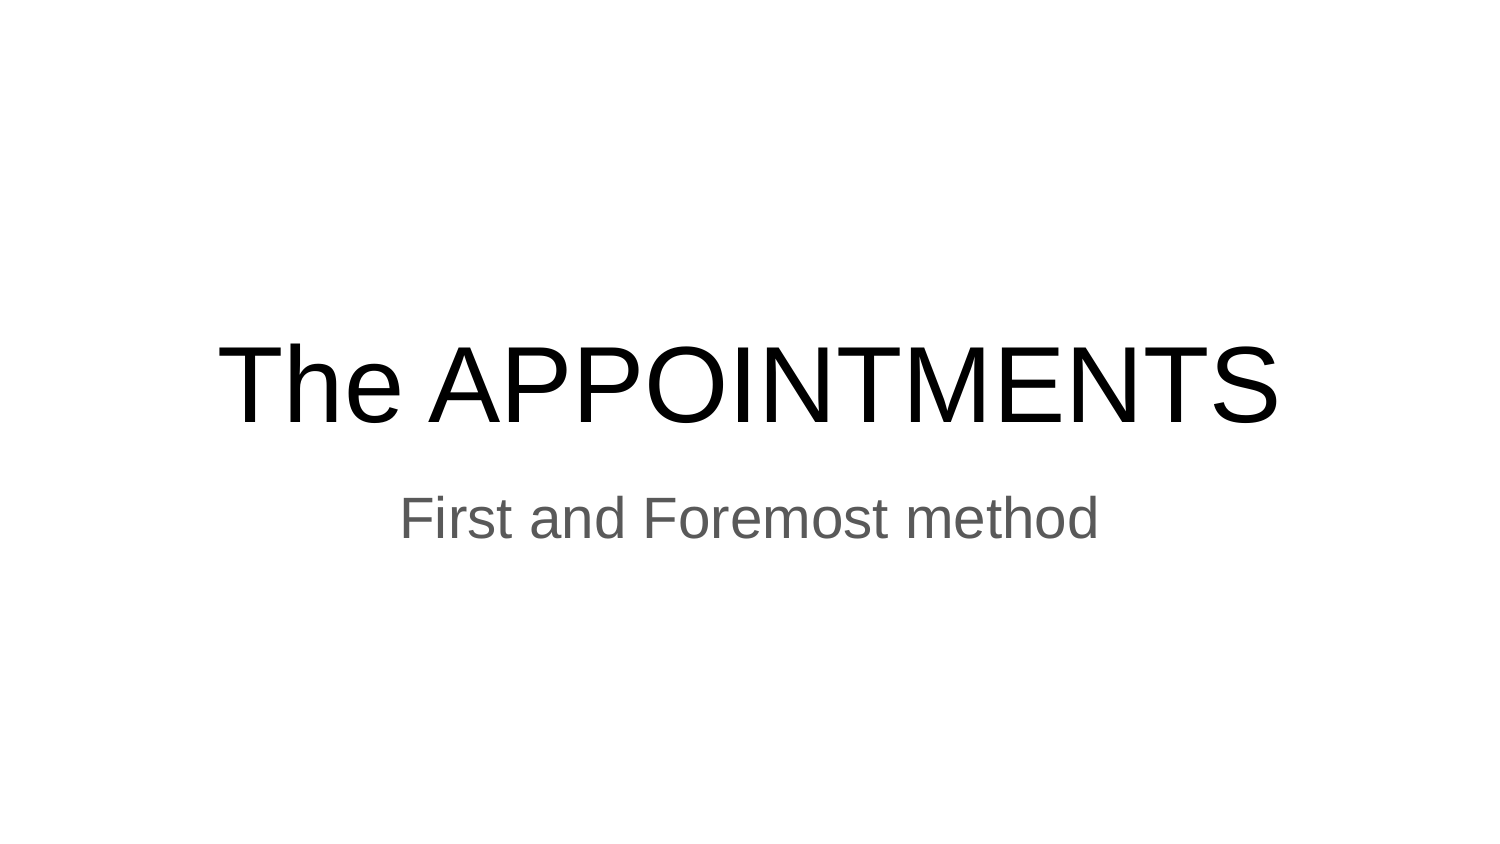

# The APPOINTMENTS
First and Foremost method